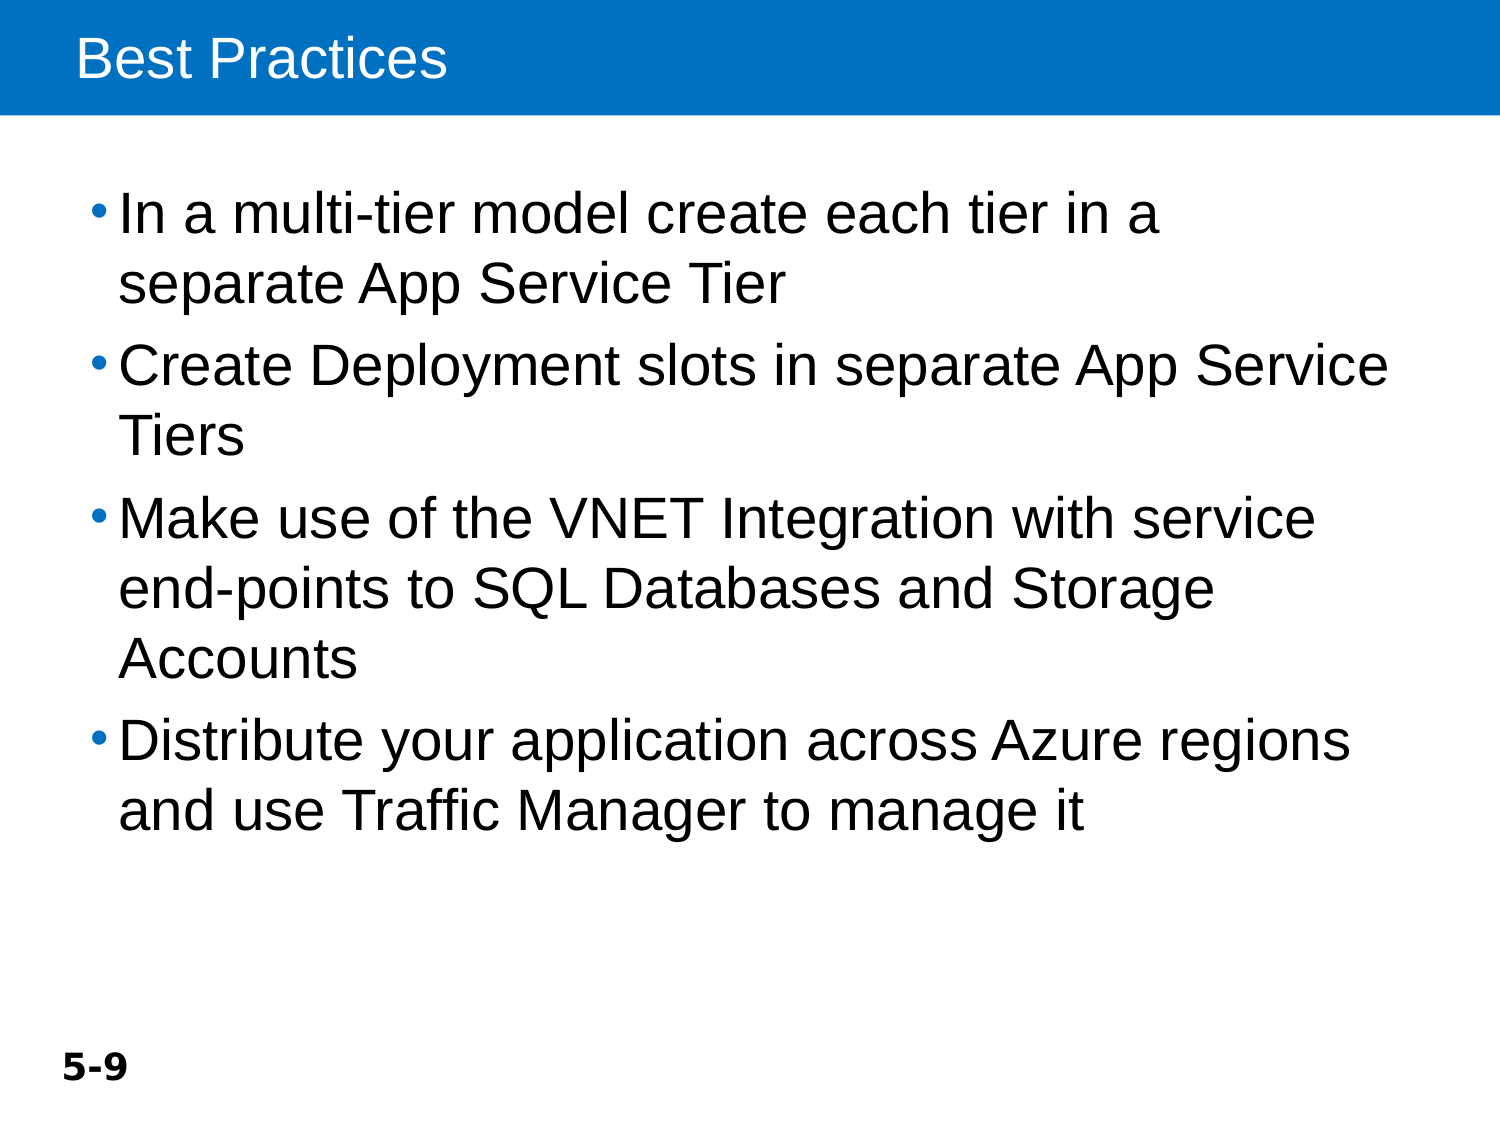

# Best Practices
In a multi-tier model create each tier in a separate App Service Tier
Create Deployment slots in separate App Service Tiers
Make use of the VNET Integration with service end-points to SQL Databases and Storage Accounts
Distribute your application across Azure regions and use Traffic Manager to manage it

5-9